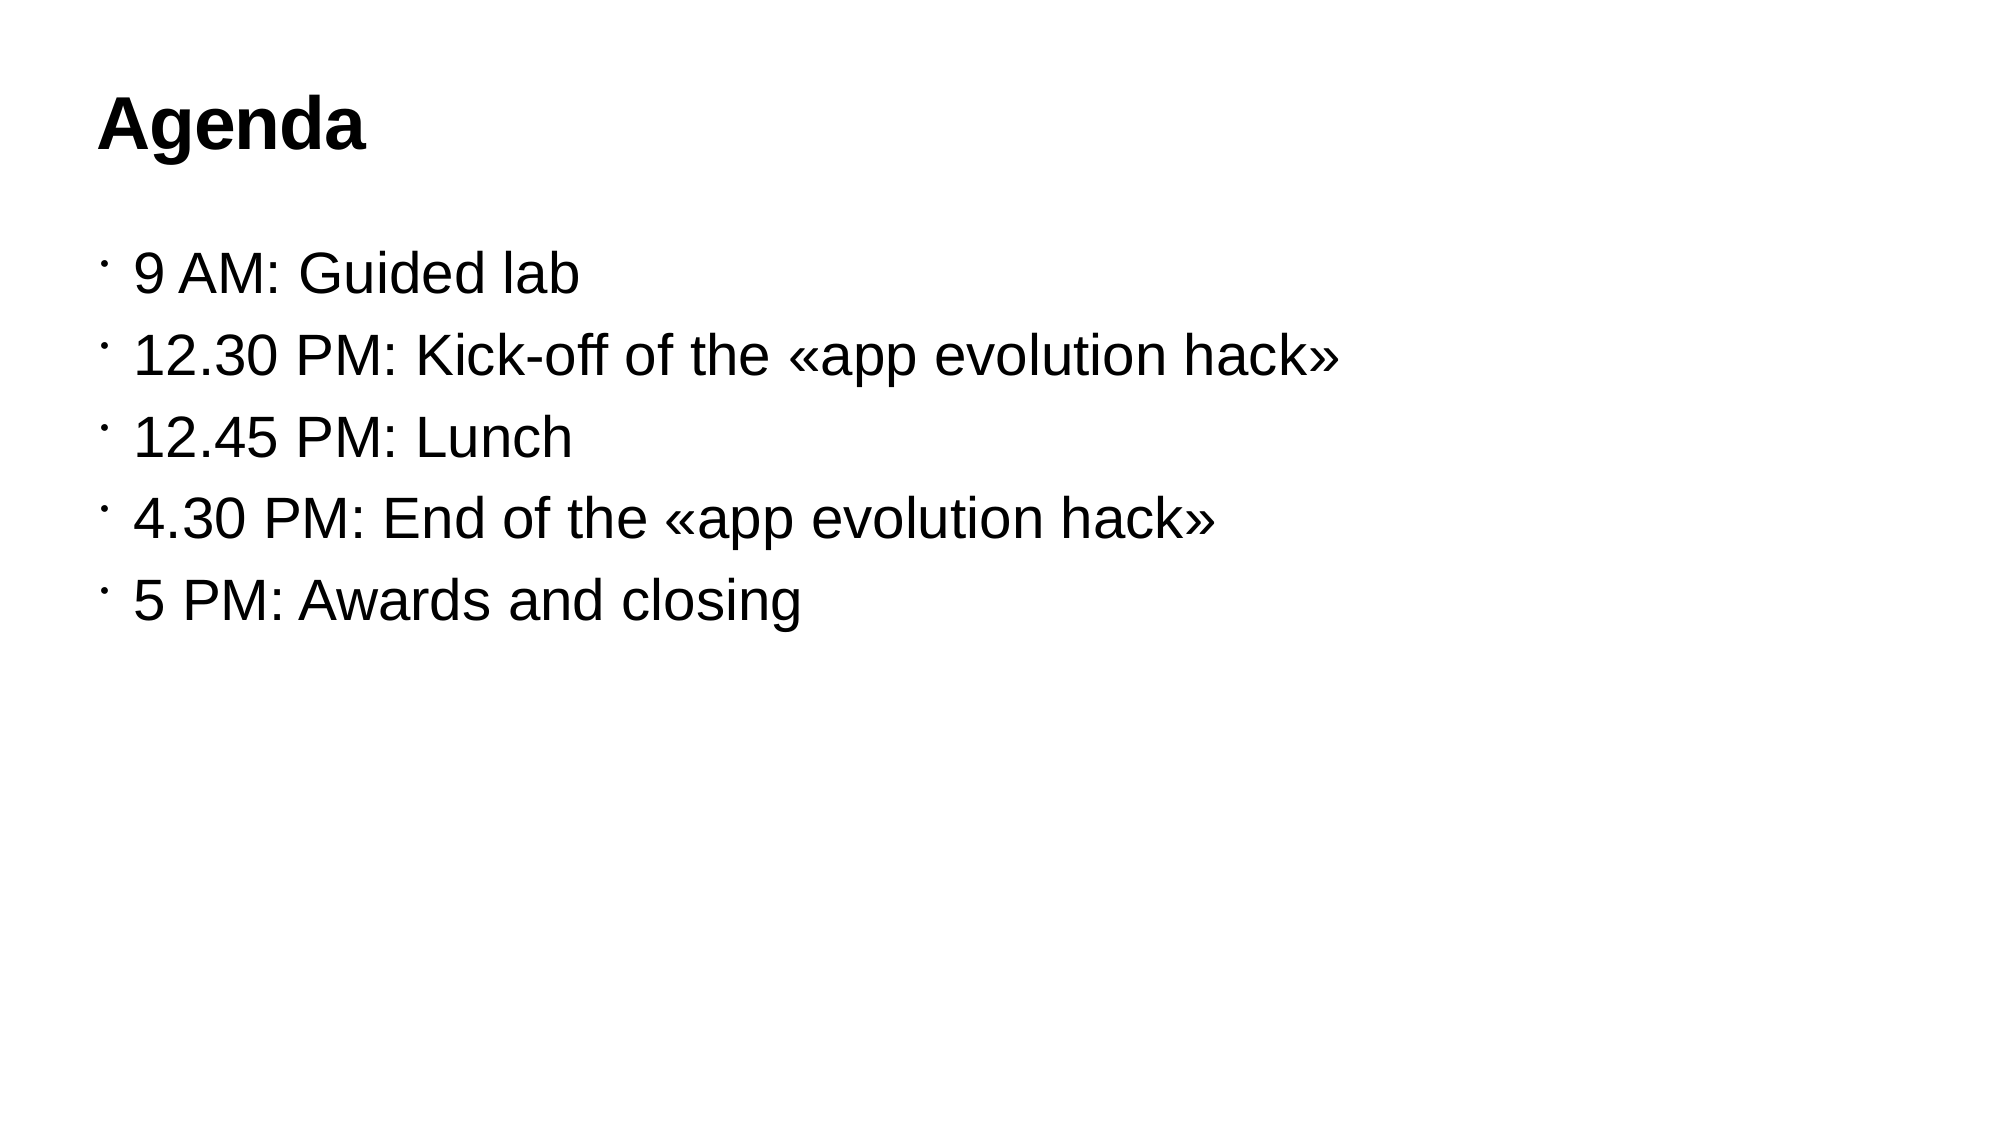

# Agenda
9 AM: Guided lab
12.30 PM: Kick-off of the «app evolution hack»
12.45 PM: Lunch
4.30 PM: End of the «app evolution hack»
5 PM: Awards and closing